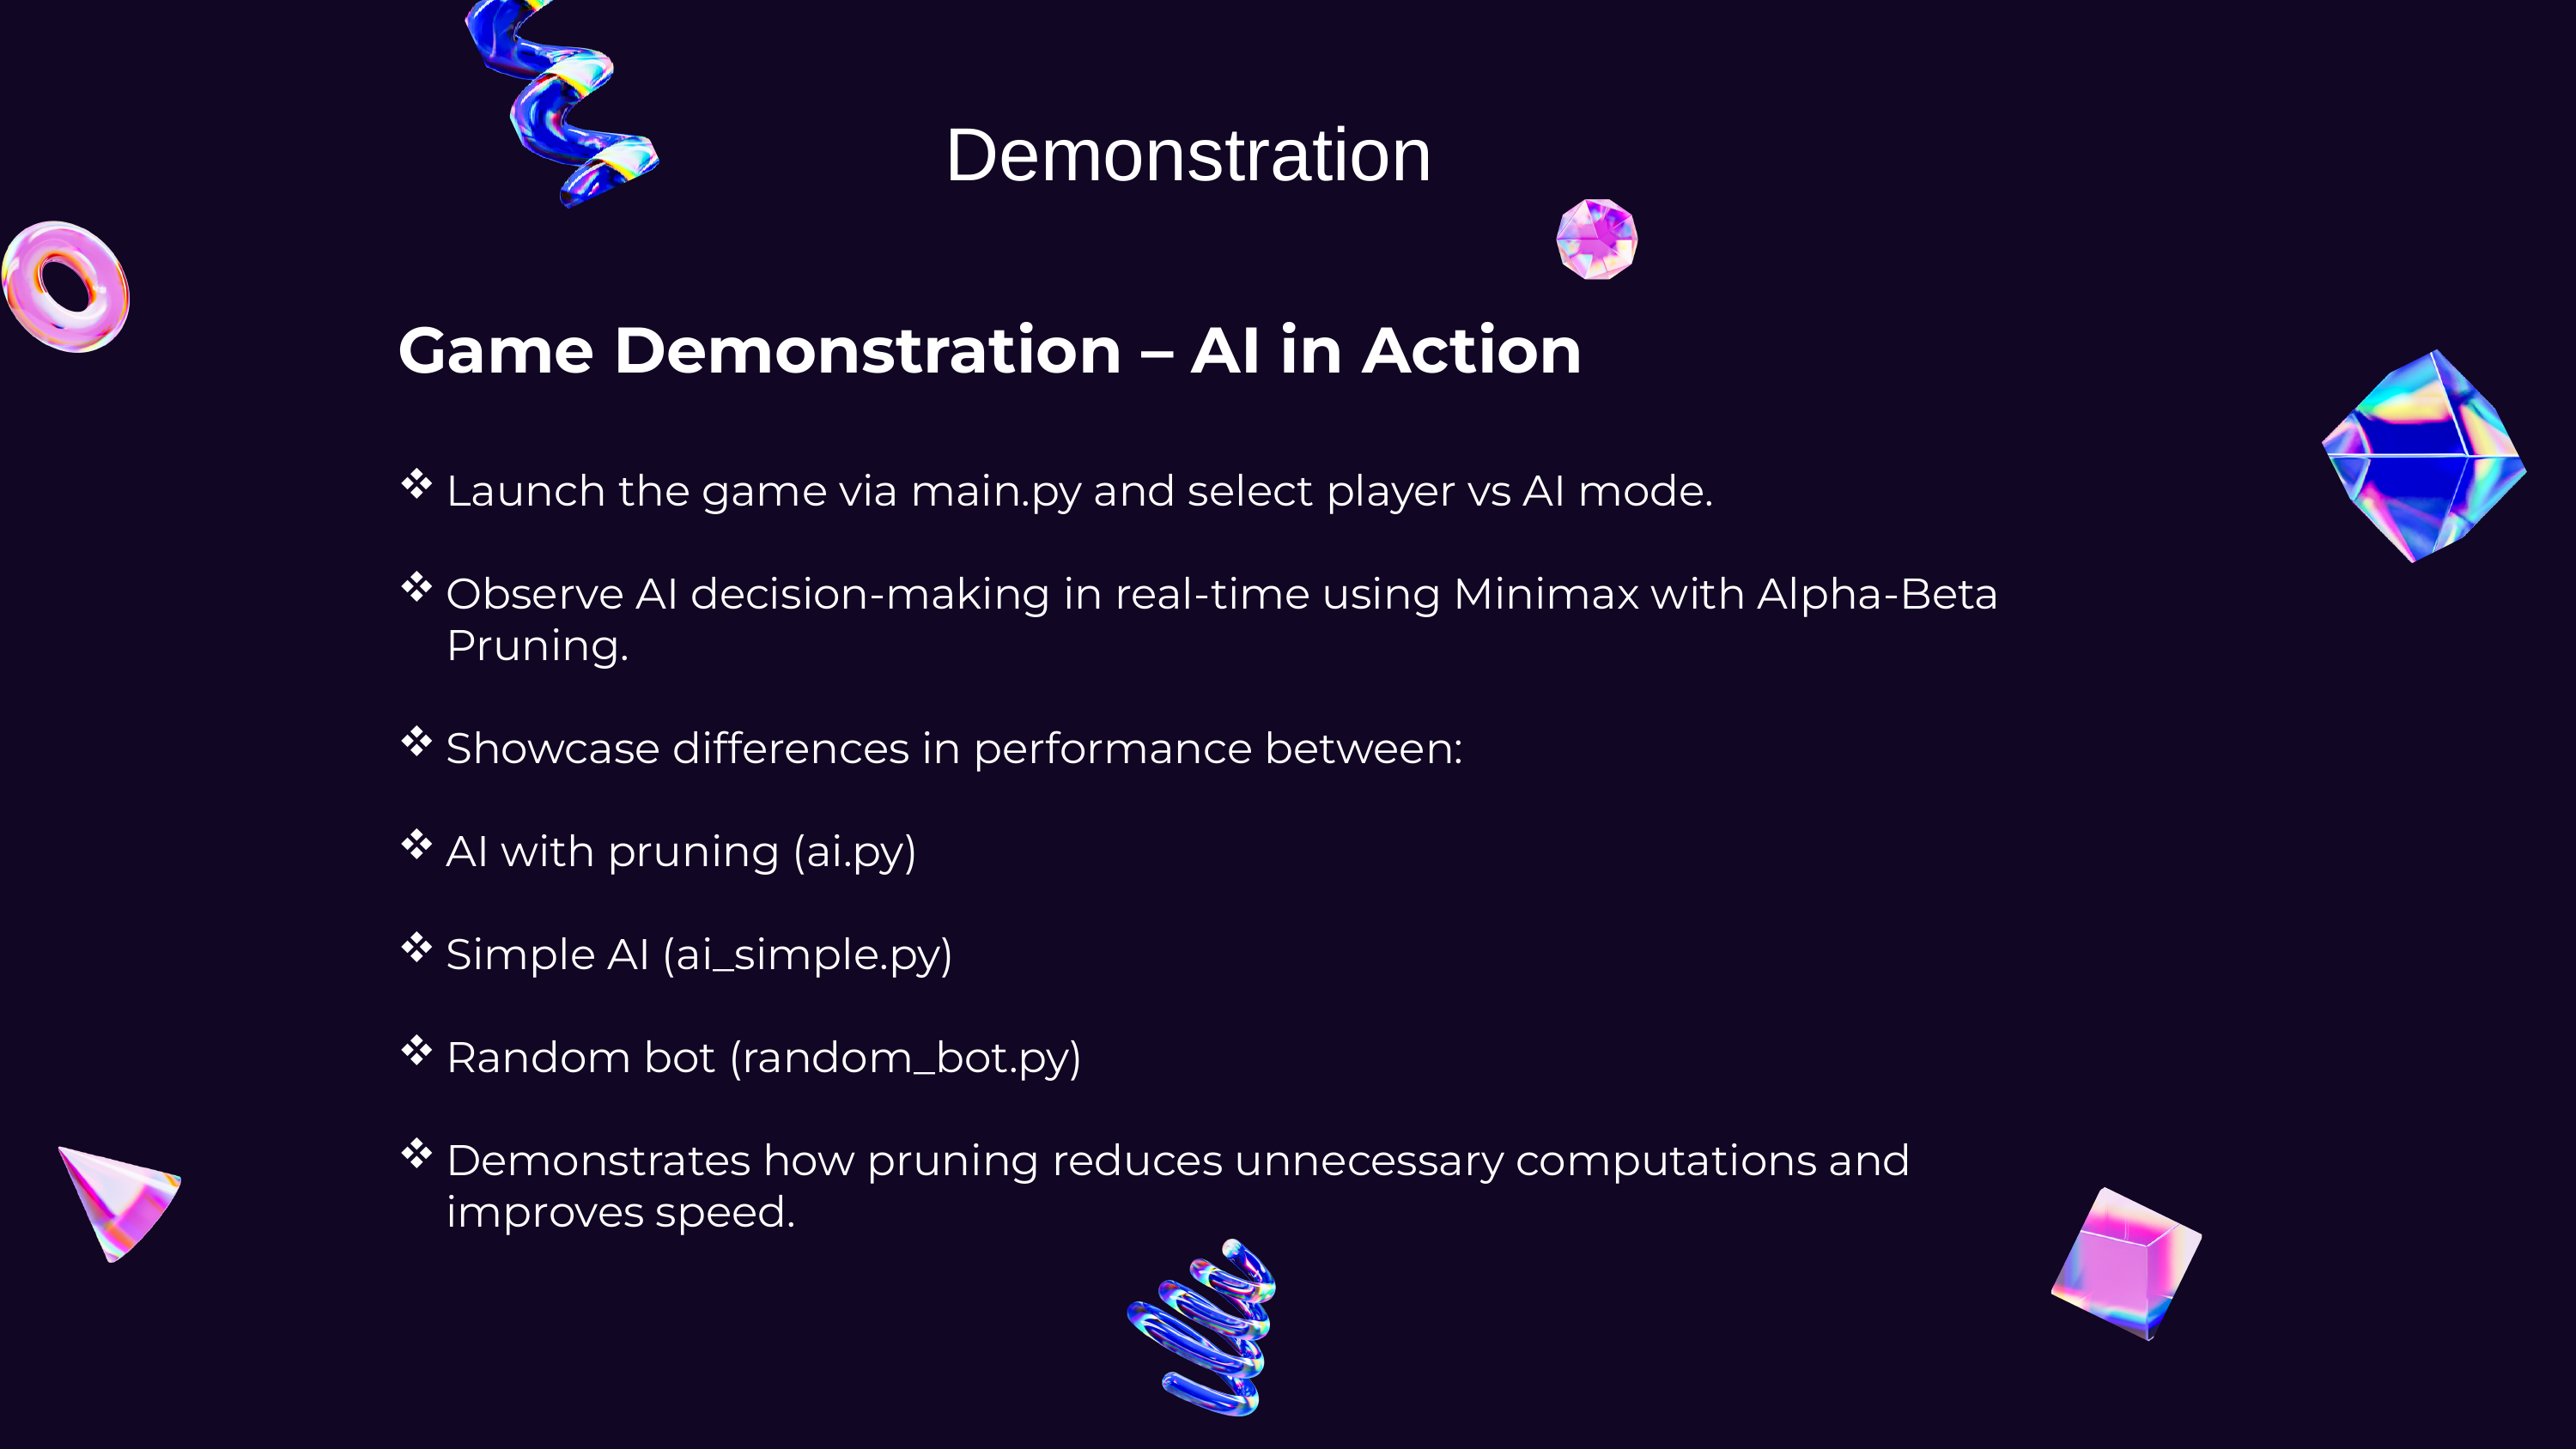

Demonstration

Game Demonstration – AI in Action

Launch the game via main.py and select player vs AI mode.

Observe AI decision-making in real-time using Minimax with Alpha-Beta Pruning.

Showcase differences in performance between:

AI with pruning (ai.py)

Simple AI (ai_simple.py)

Random bot (random_bot.py)

Demonstrates how pruning reduces unnecessary computations and improves speed.